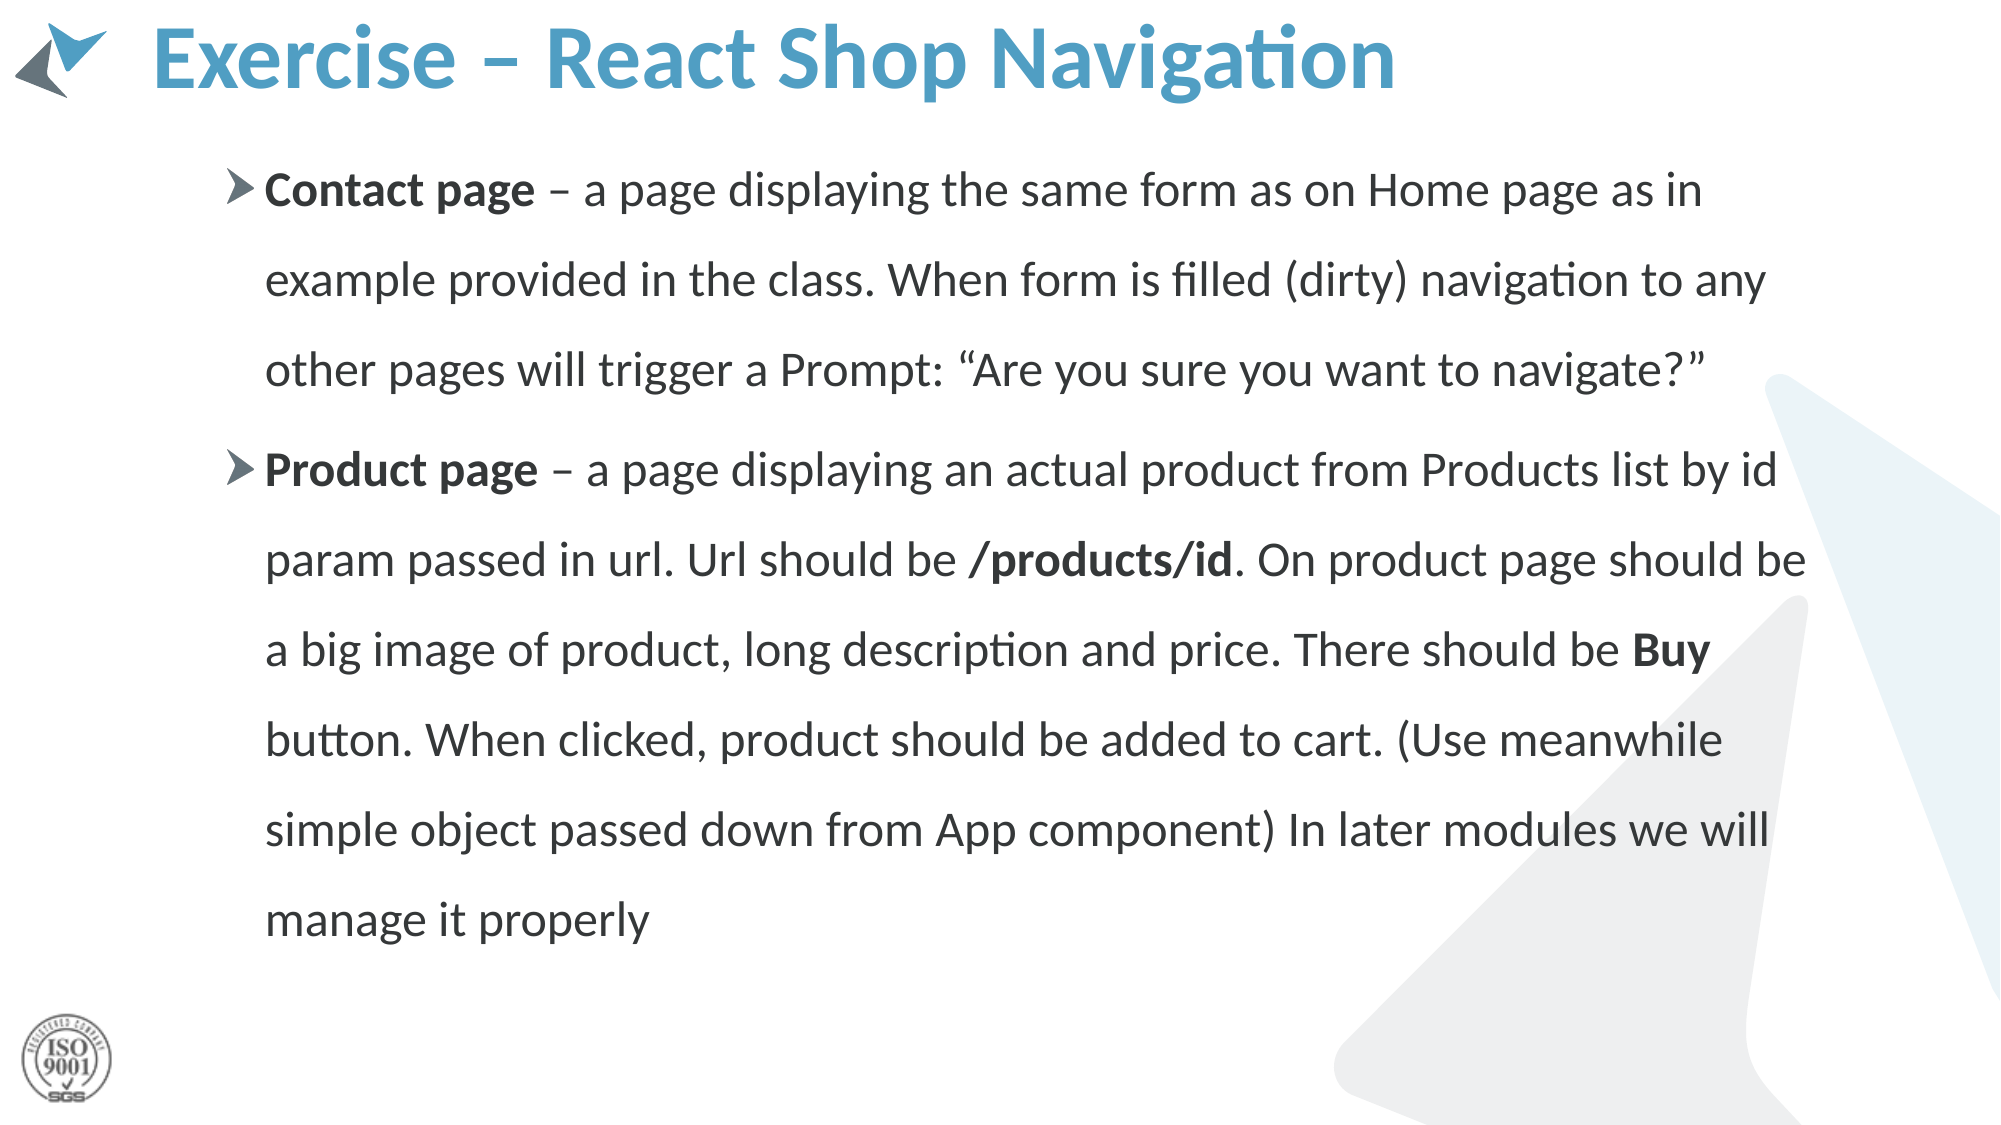

# Exercise – React Shop Navigation
Contact page – a page displaying the same form as on Home page as in example provided in the class. When form is filled (dirty) navigation to any other pages will trigger a Prompt: “Are you sure you want to navigate?”
Product page – a page displaying an actual product from Products list by id param passed in url. Url should be /products/id. On product page should be a big image of product, long description and price. There should be Buy button. When clicked, product should be added to cart. (Use meanwhile simple object passed down from App component) In later modules we will manage it properly